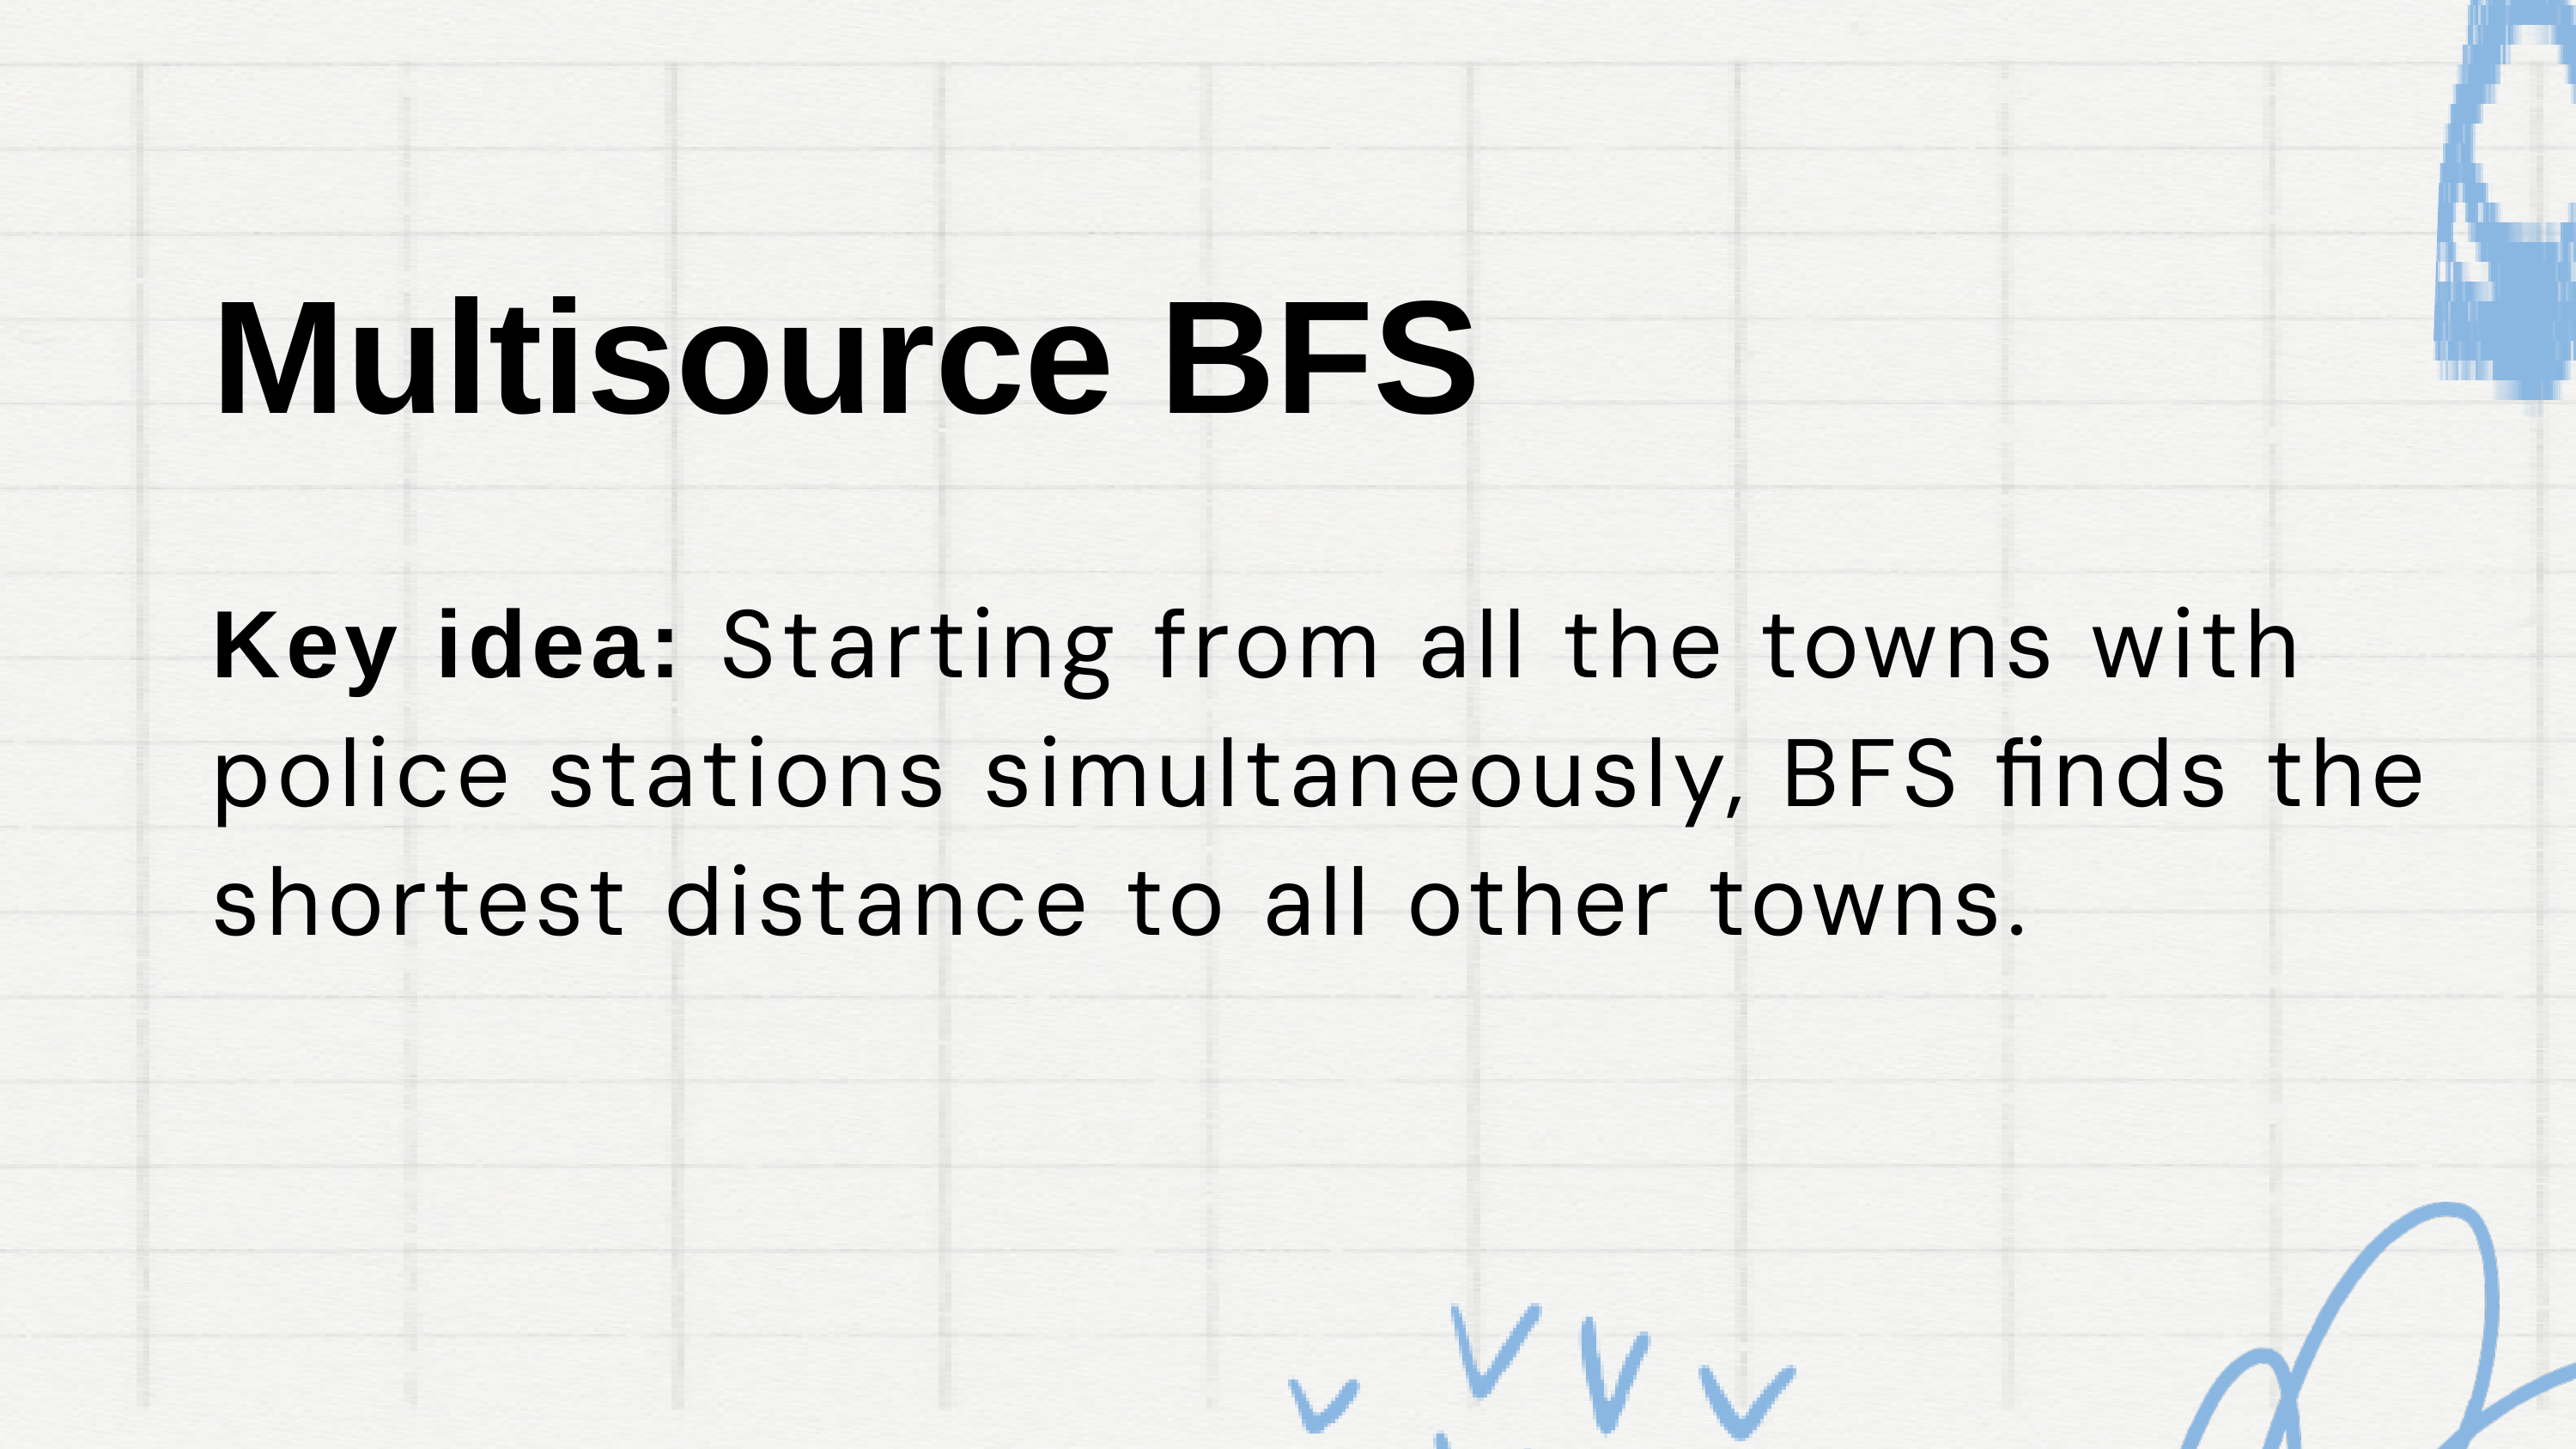

Multisource BFS
Key idea: Starting from all the towns with police stations simultaneously, BFS finds the shortest distance to all other towns.